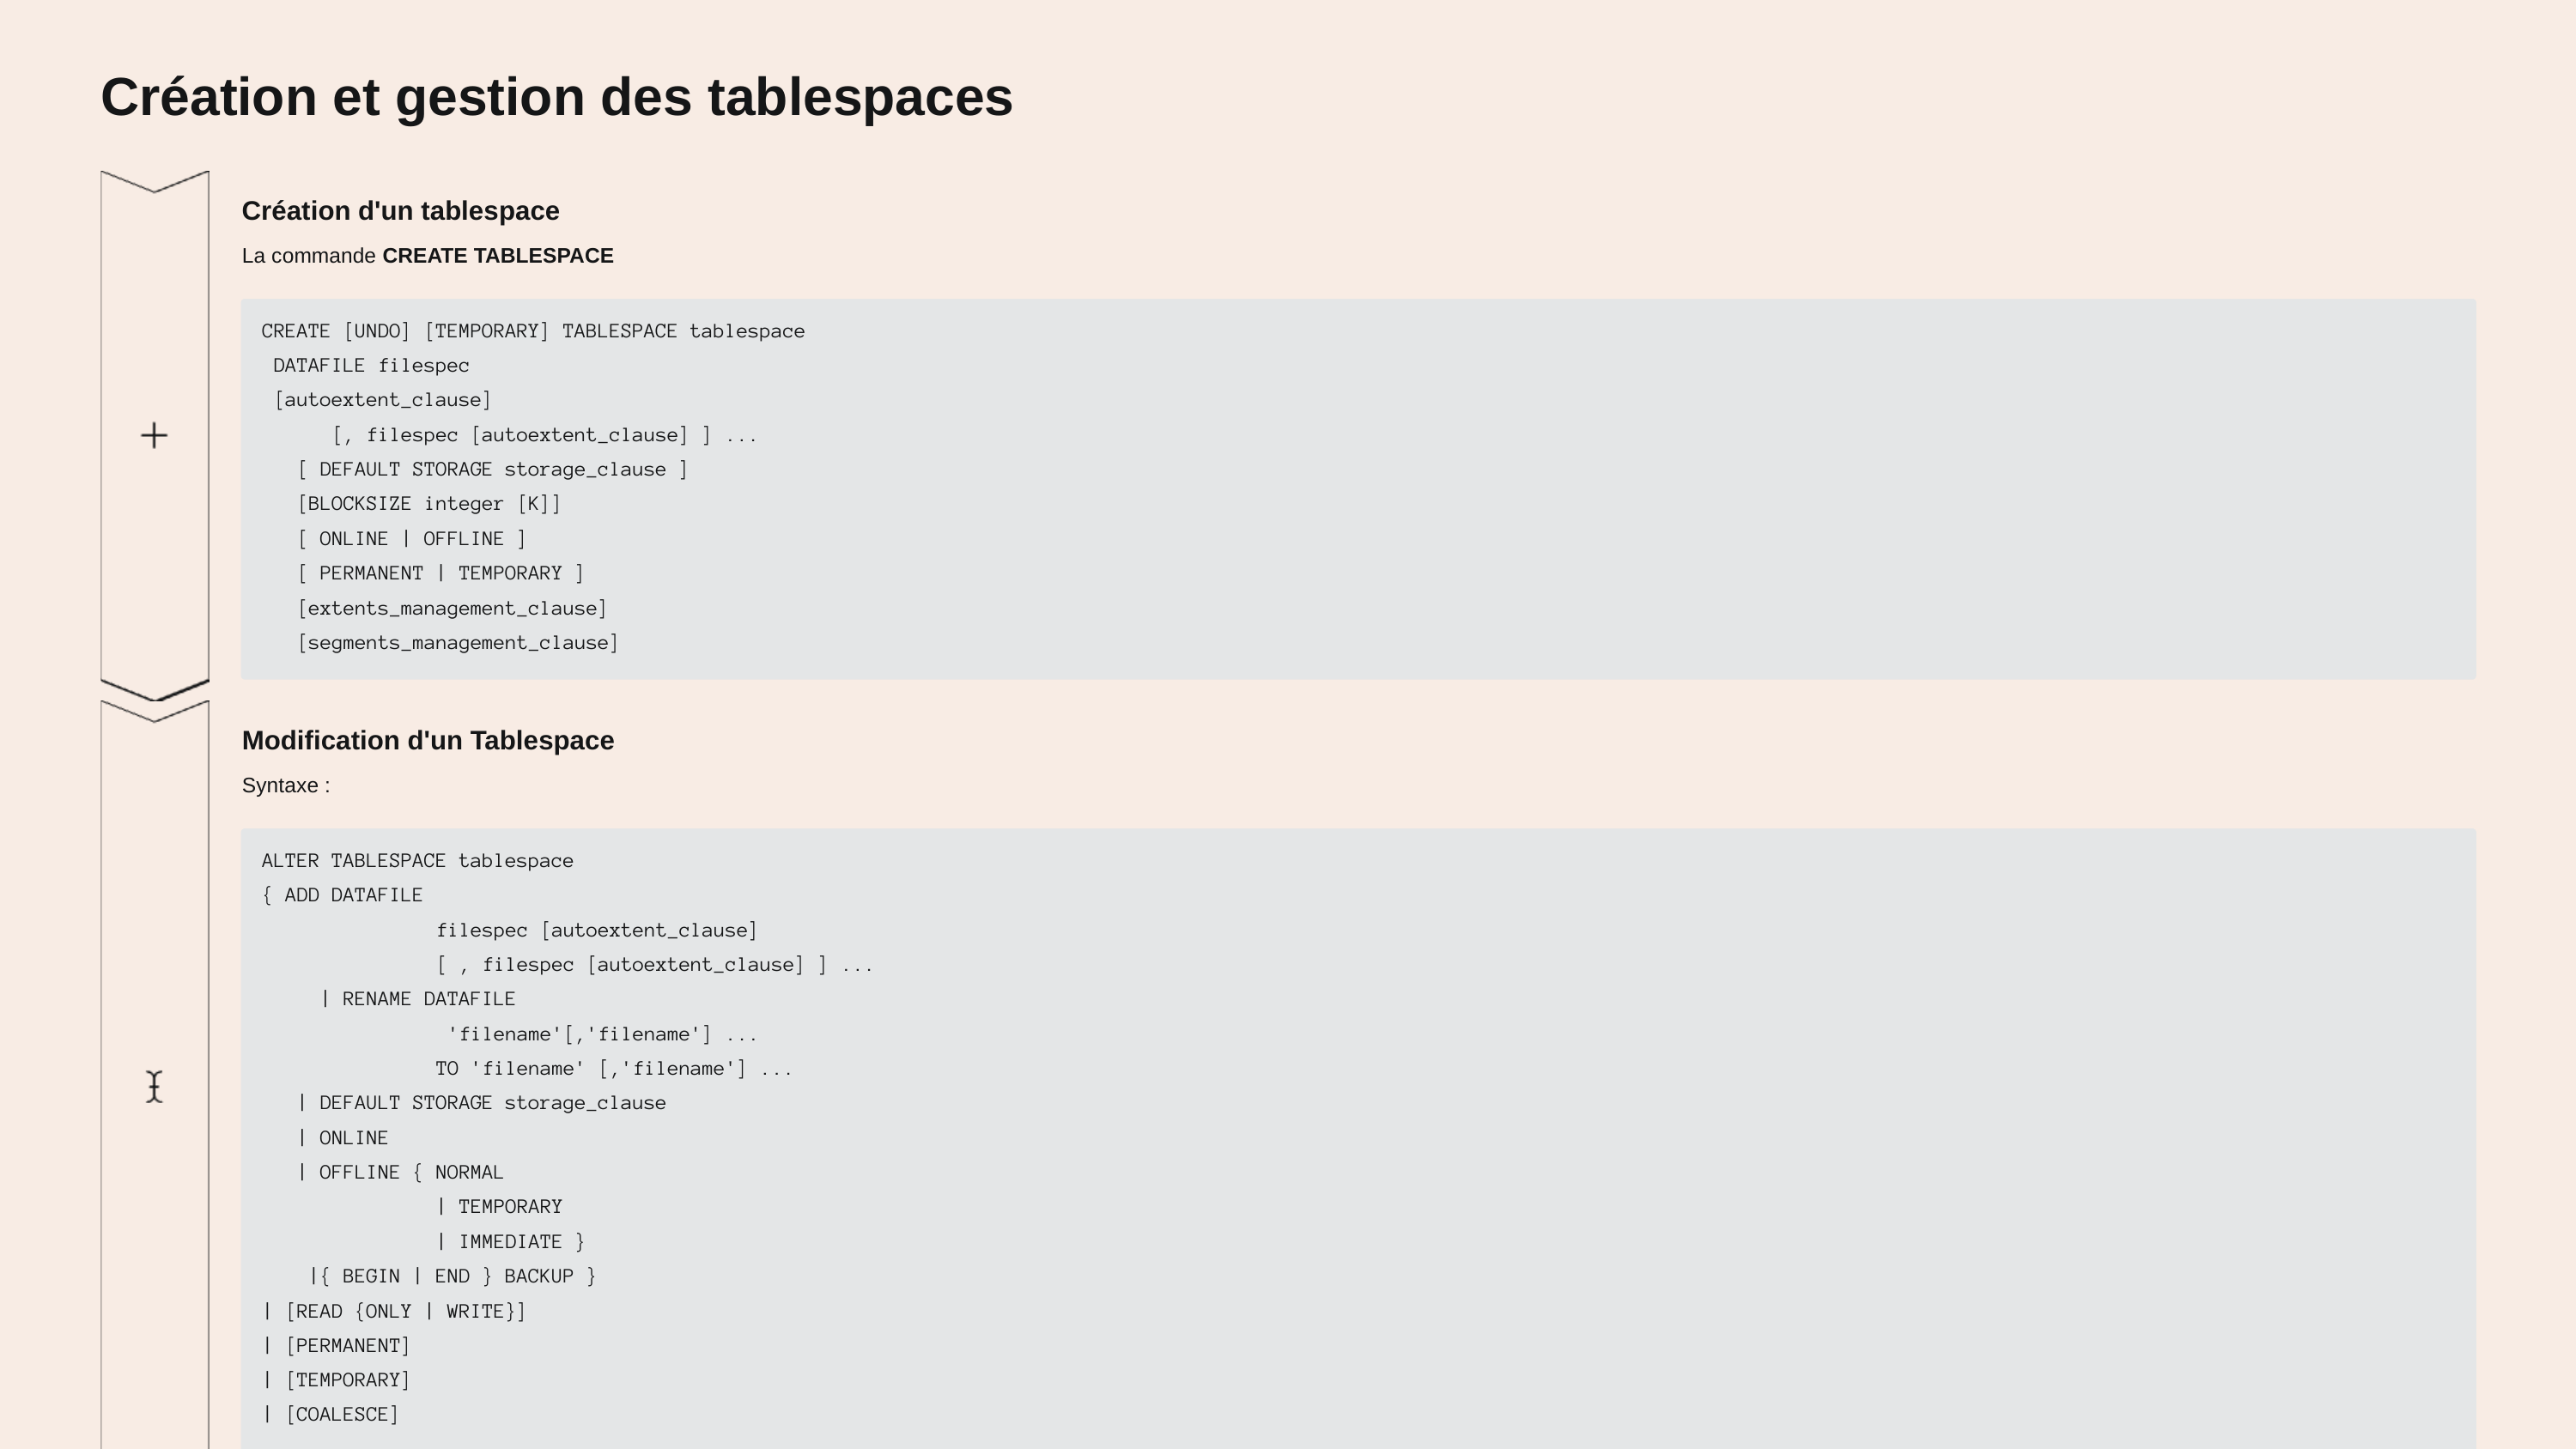

Création et gestion des tablespaces

Création d'un tablespace

La commande CREATE TABLESPACE

CREATE [UNDO] [TEMPORARY] TABLESPACE tablespace
 DATAFILE filespec
 [autoextent_clause]
      [, filespec [autoextent_clause] ] ...
   [ DEFAULT STORAGE storage_clause ]
   [BLOCKSIZE integer [K]]
   [ ONLINE | OFFLINE ]
   [ PERMANENT | TEMPORARY ]
   [extents_management_clause]
   [segments_management_clause]

Modification d'un Tablespace

Syntaxe :

ALTER TABLESPACE tablespace
{ ADD DATAFILE
               filespec [autoextent_clause]
               [ , filespec [autoextent_clause] ] ...
     | RENAME DATAFILE
                'filename'[,'filename'] ...
               TO 'filename' [,'filename'] ...
   | DEFAULT STORAGE storage_clause
   | ONLINE
   | OFFLINE { NORMAL
               | TEMPORARY
               | IMMEDIATE }
    |{ BEGIN | END } BACKUP }
| [READ {ONLY | WRITE}]
| [PERMANENT]
| [TEMPORARY]
| [COALESCE]

Suppression d'un Tablespace

Tout tablespace peut être supprimé sauf le tablespace SYSTEM

DROP TABLESPACE APPLI_COMPTA INCLUDING CONTENTS ;

Si les données du tablespace sont référencées alors

DROP TABLESPACE APPLI_COMPTA INCLUDING CONTENTS CASCADE CONSTRAINTS ;

Vues contenant des informations sur les Tablespaces et les fichiers

Vues liées aux extensions : User_extents, dba_extents

Vues liées aux Segments : User_segments, dba_segments, v$sort_segment

Vues liées aux espaces libres dans les fichiers : user_free_space, dba_free_space

Vues liées aux utilisateurs : dba_users, v$sort_user

Vues liées aux quotas : dba_ts_quotas

Vues liées au tablespaces : user_tablespaces, dba_tablespaces, v$tablespace

Vues liées aux fichiers permanents ou temporaires : dba_data_files, v$datafiles, v$tempfile, dba_temp_files, v$temp_extent_map, v$temp_extent_pool